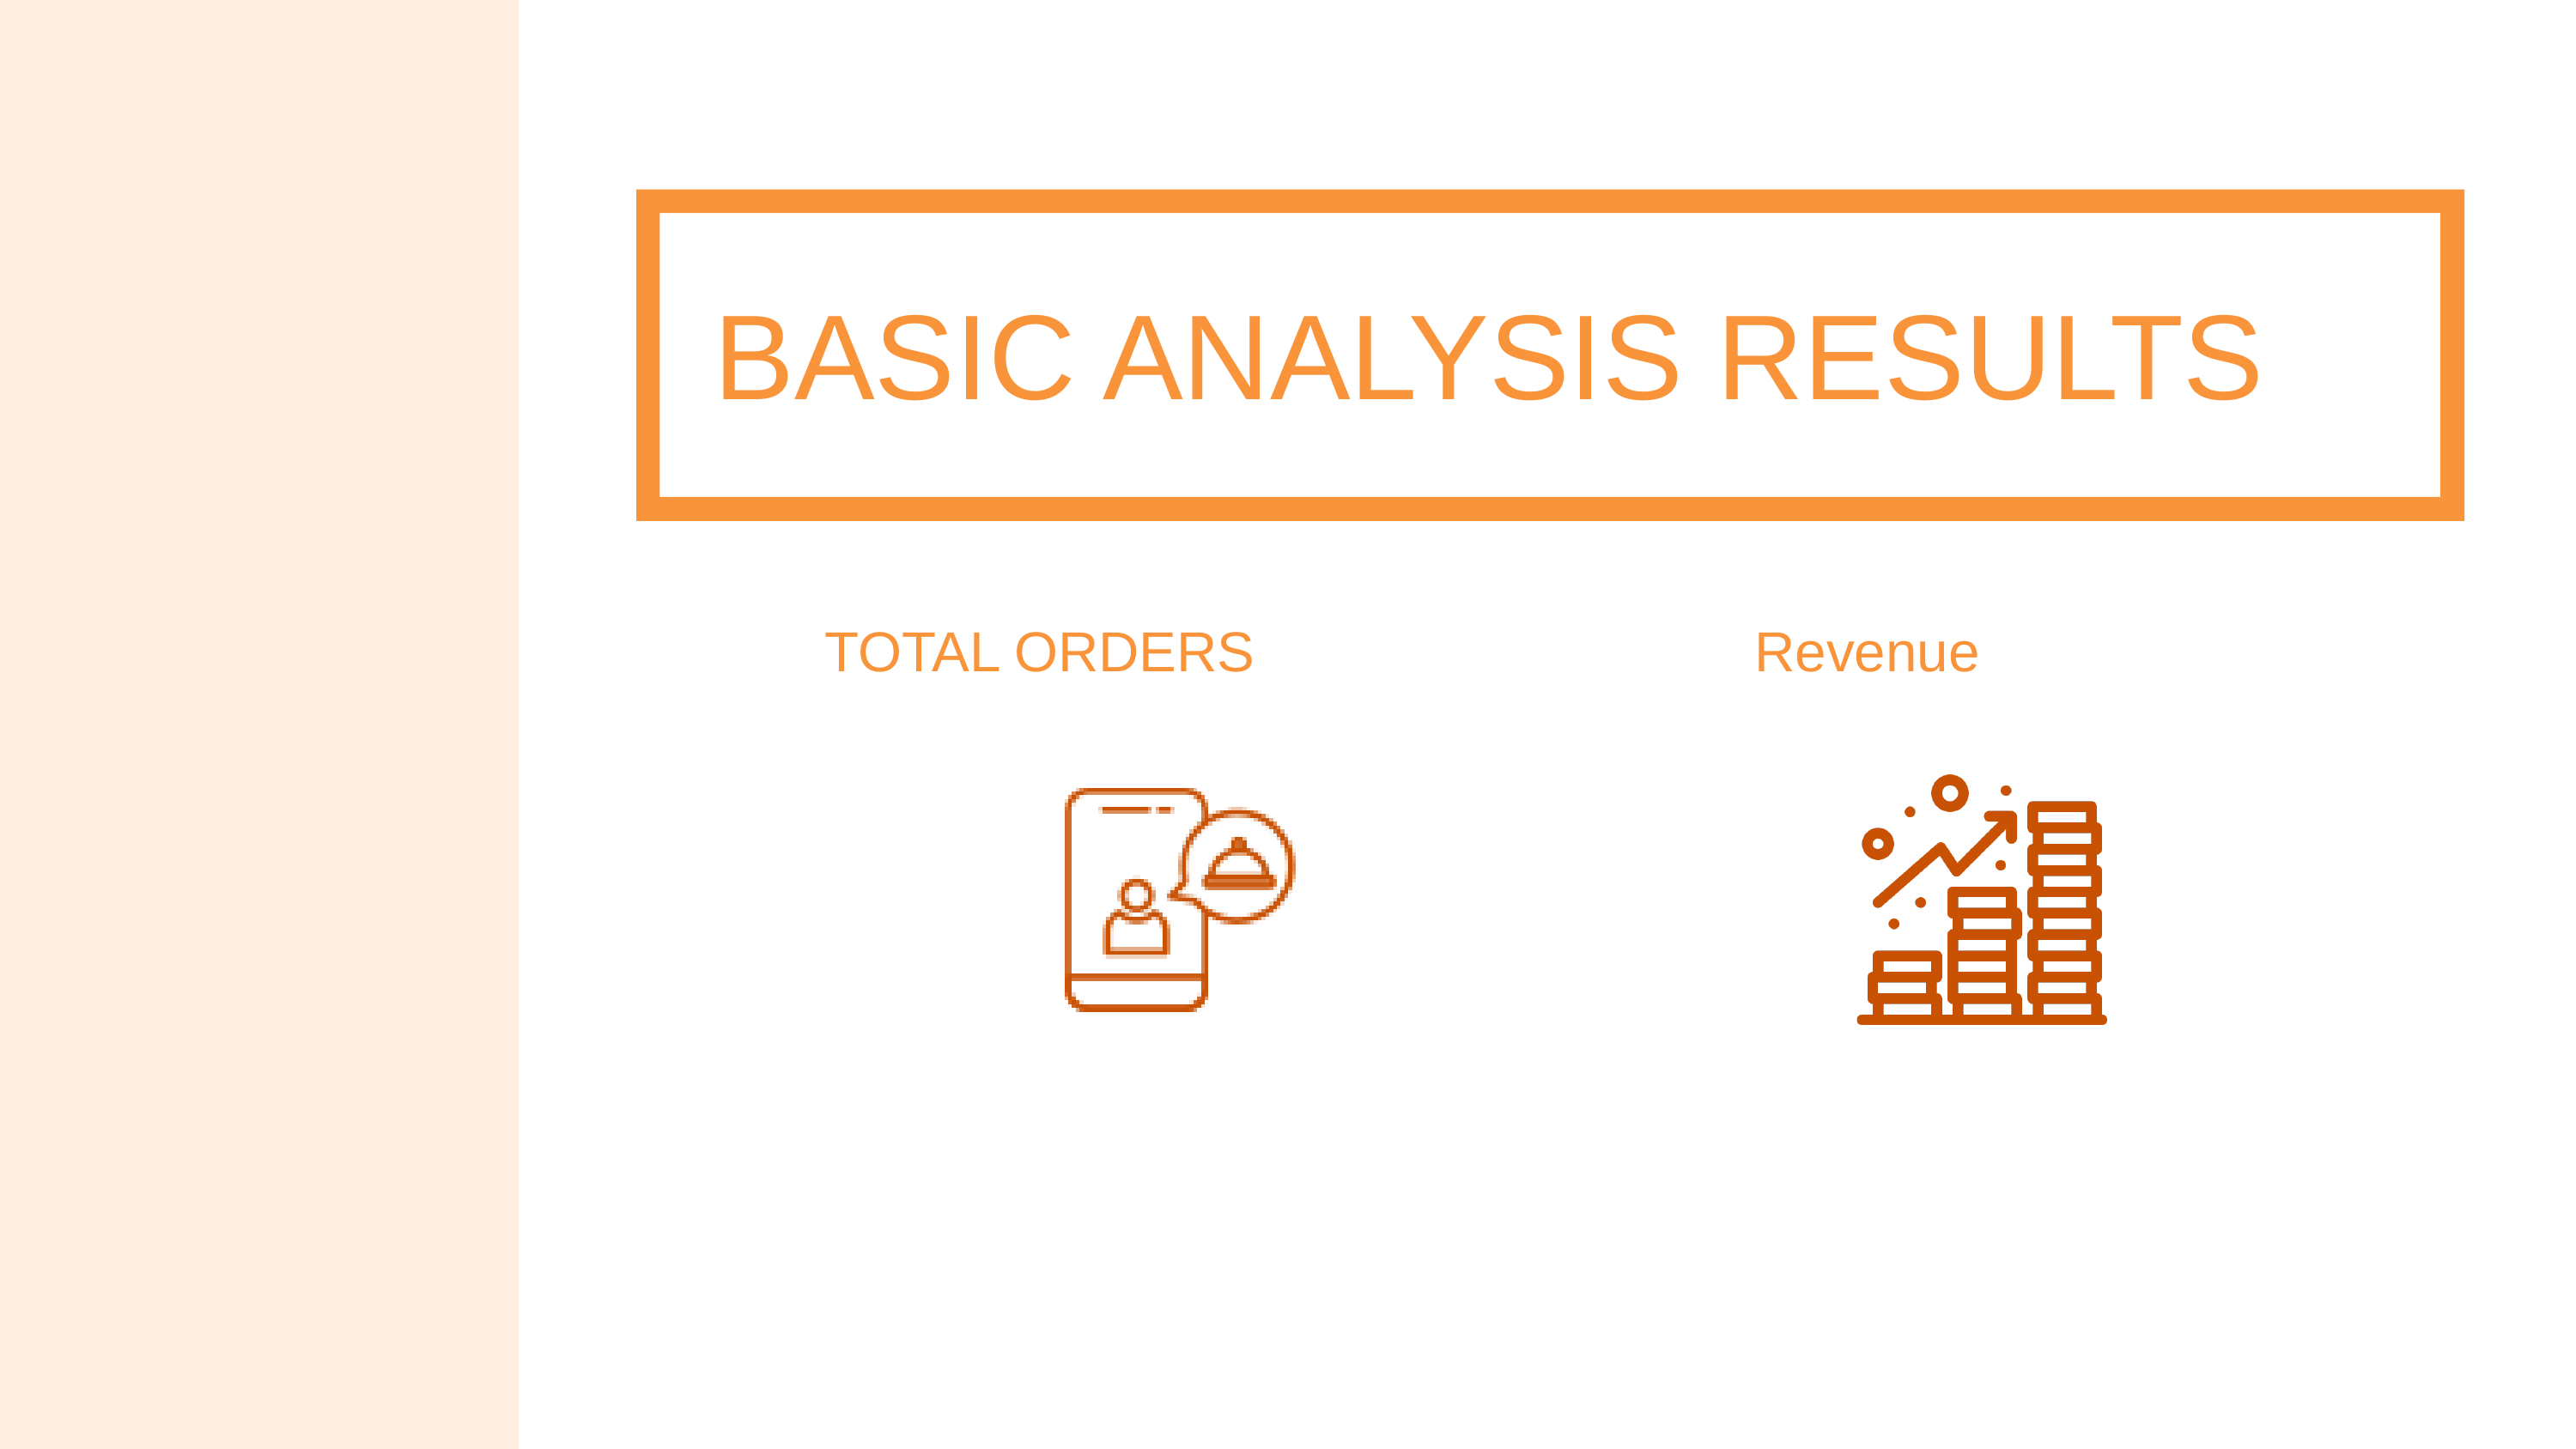

BASIC ANALYSIS RESULTS
TOTAL ORDERS
 Revenue

21350
$ 817860.05